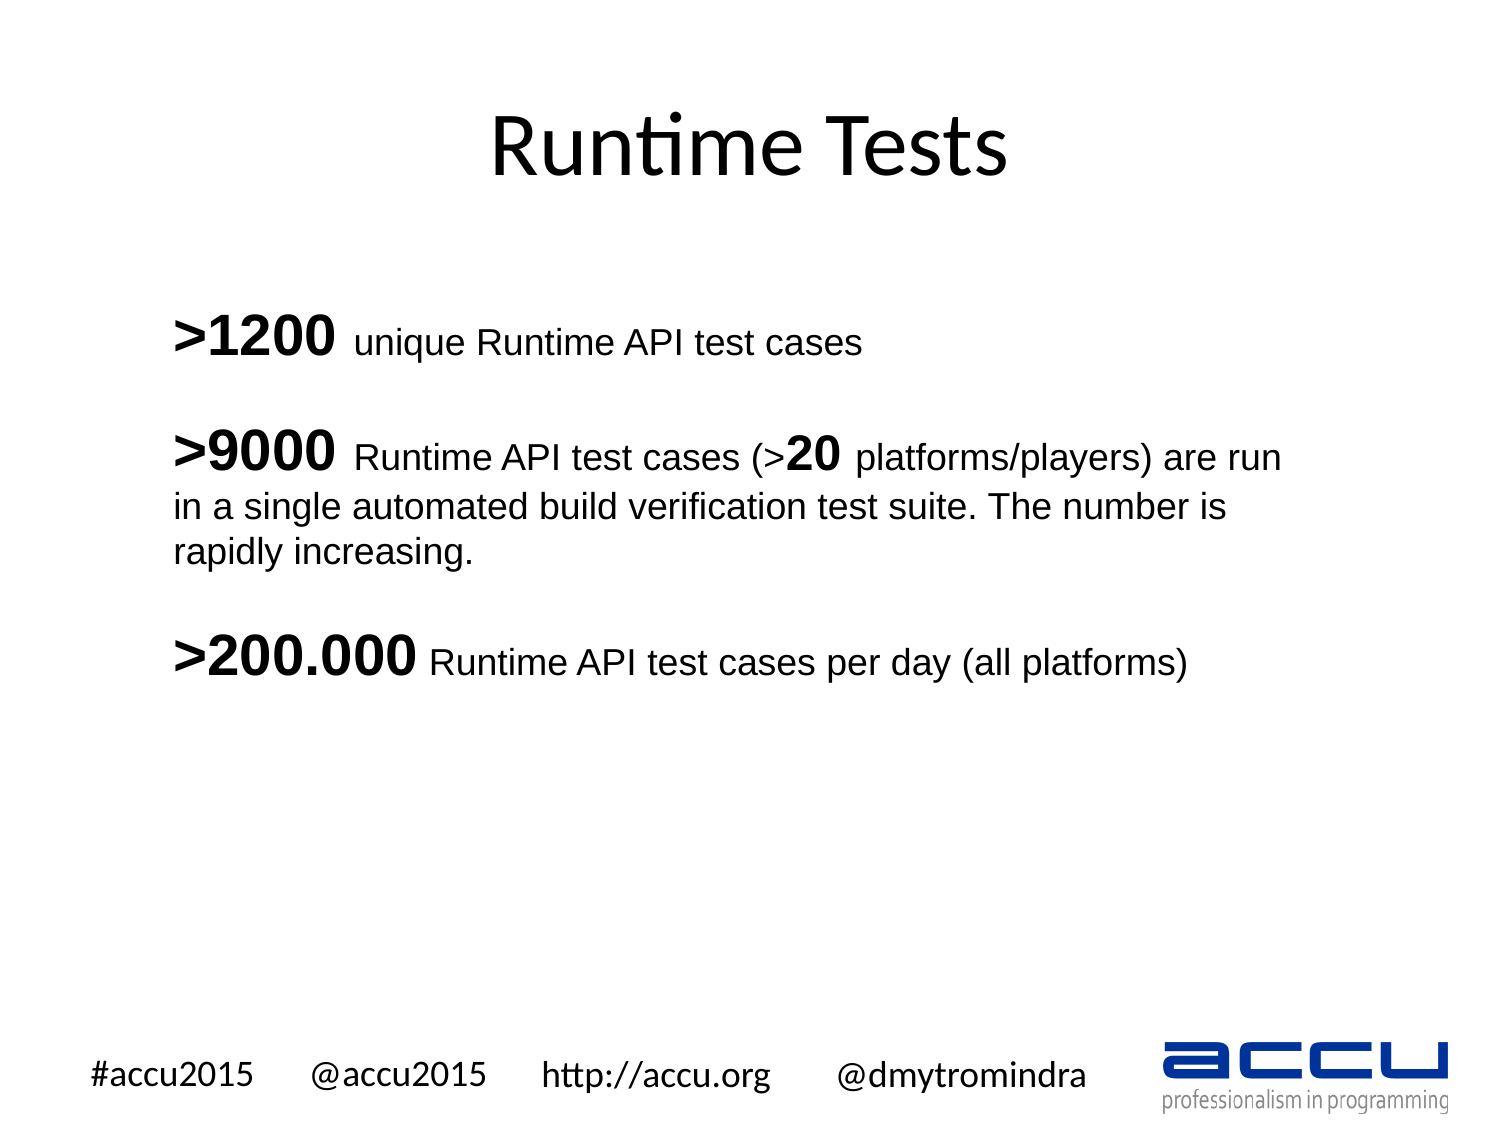

# Runtime Tests
>1200 unique Runtime API test cases

>9000 Runtime API test cases (>20 platforms/players) are run in a single automated build verification test suite. The number is rapidly increasing.

>200.000 Runtime API test cases per day (all platforms)